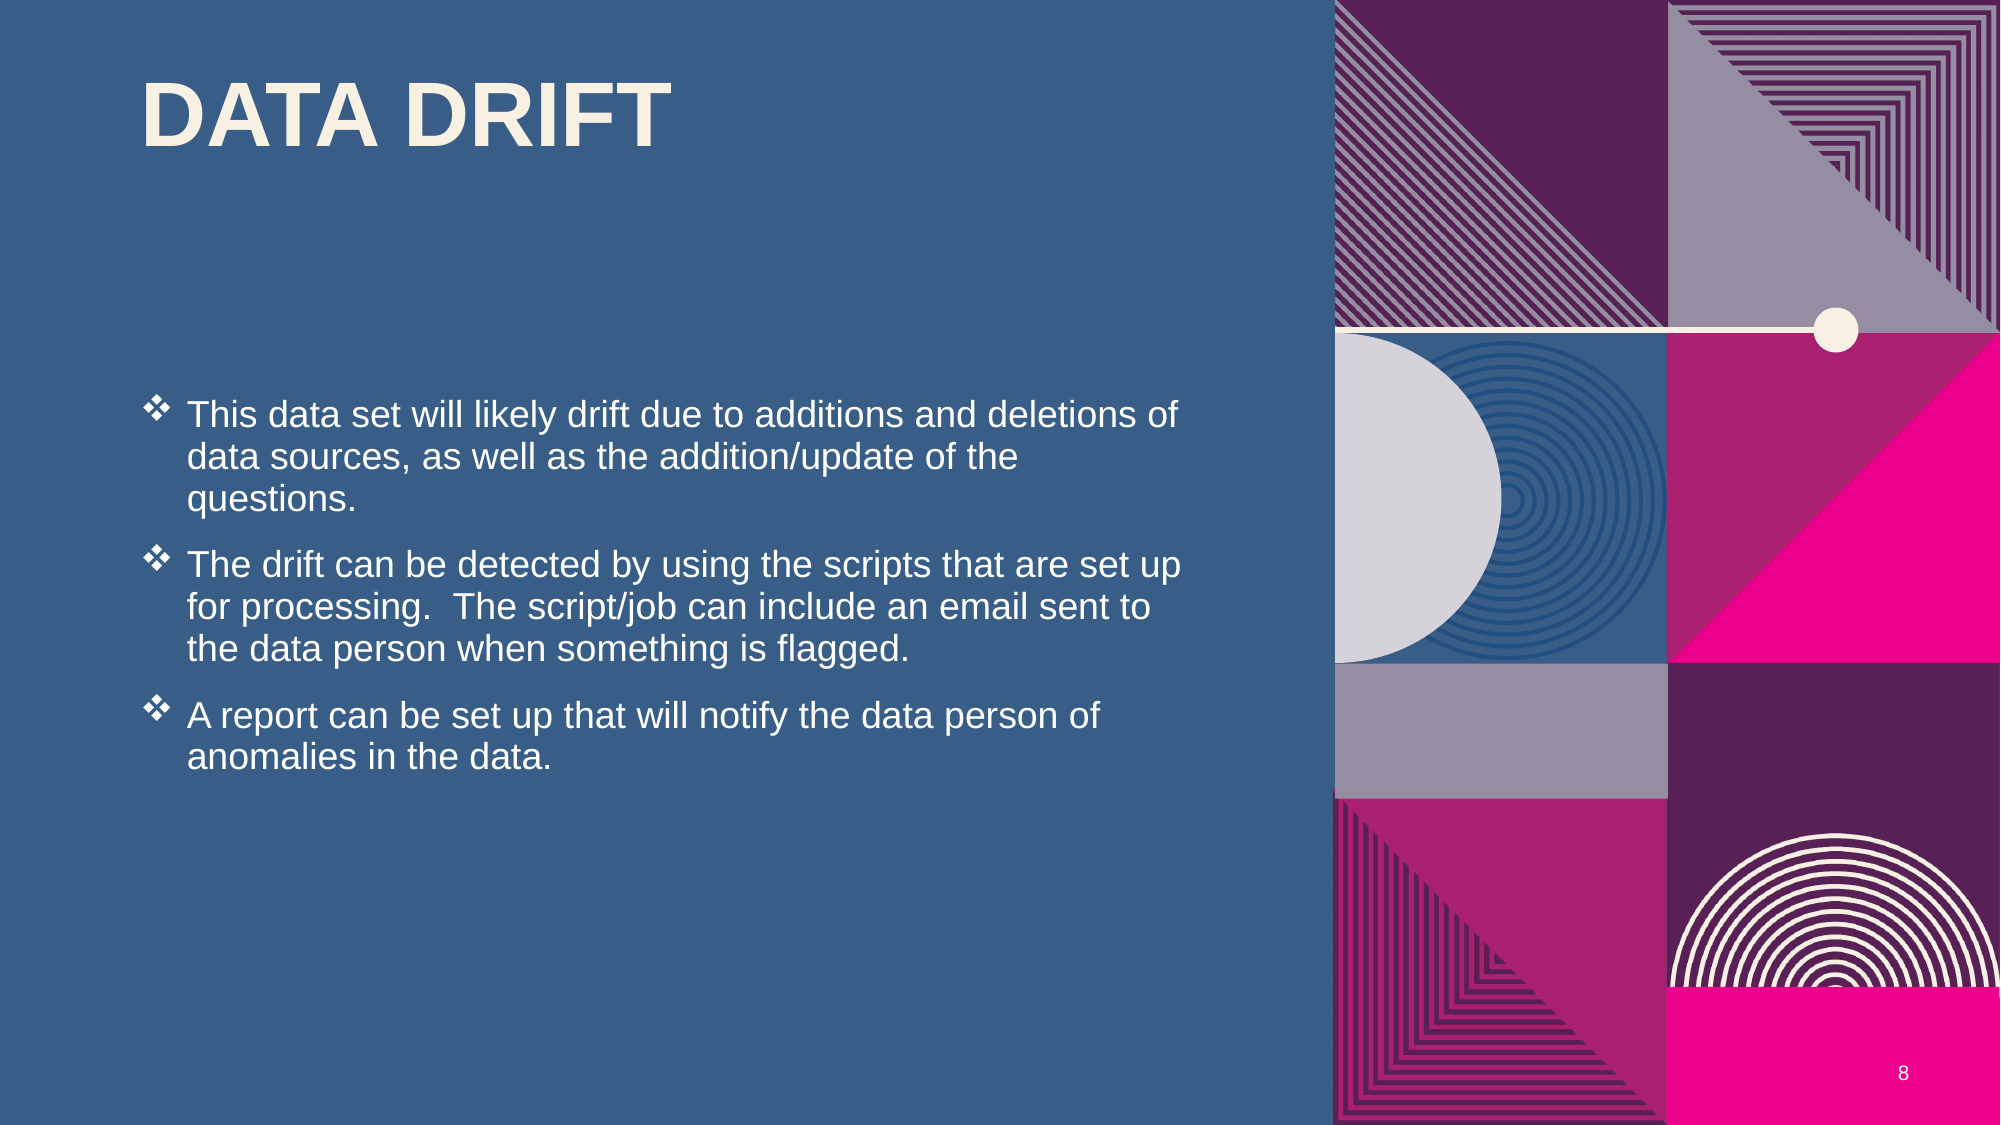

# Data Drift

This data set will likely drift due to additions and deletions of data sources, as well as the addition/update of the questions.
The drift can be detected by using the scripts that are set up for processing.  The script/job can include an email sent to the data person when something is flagged.
A report can be set up that will notify the data person of anomalies in the data.
8